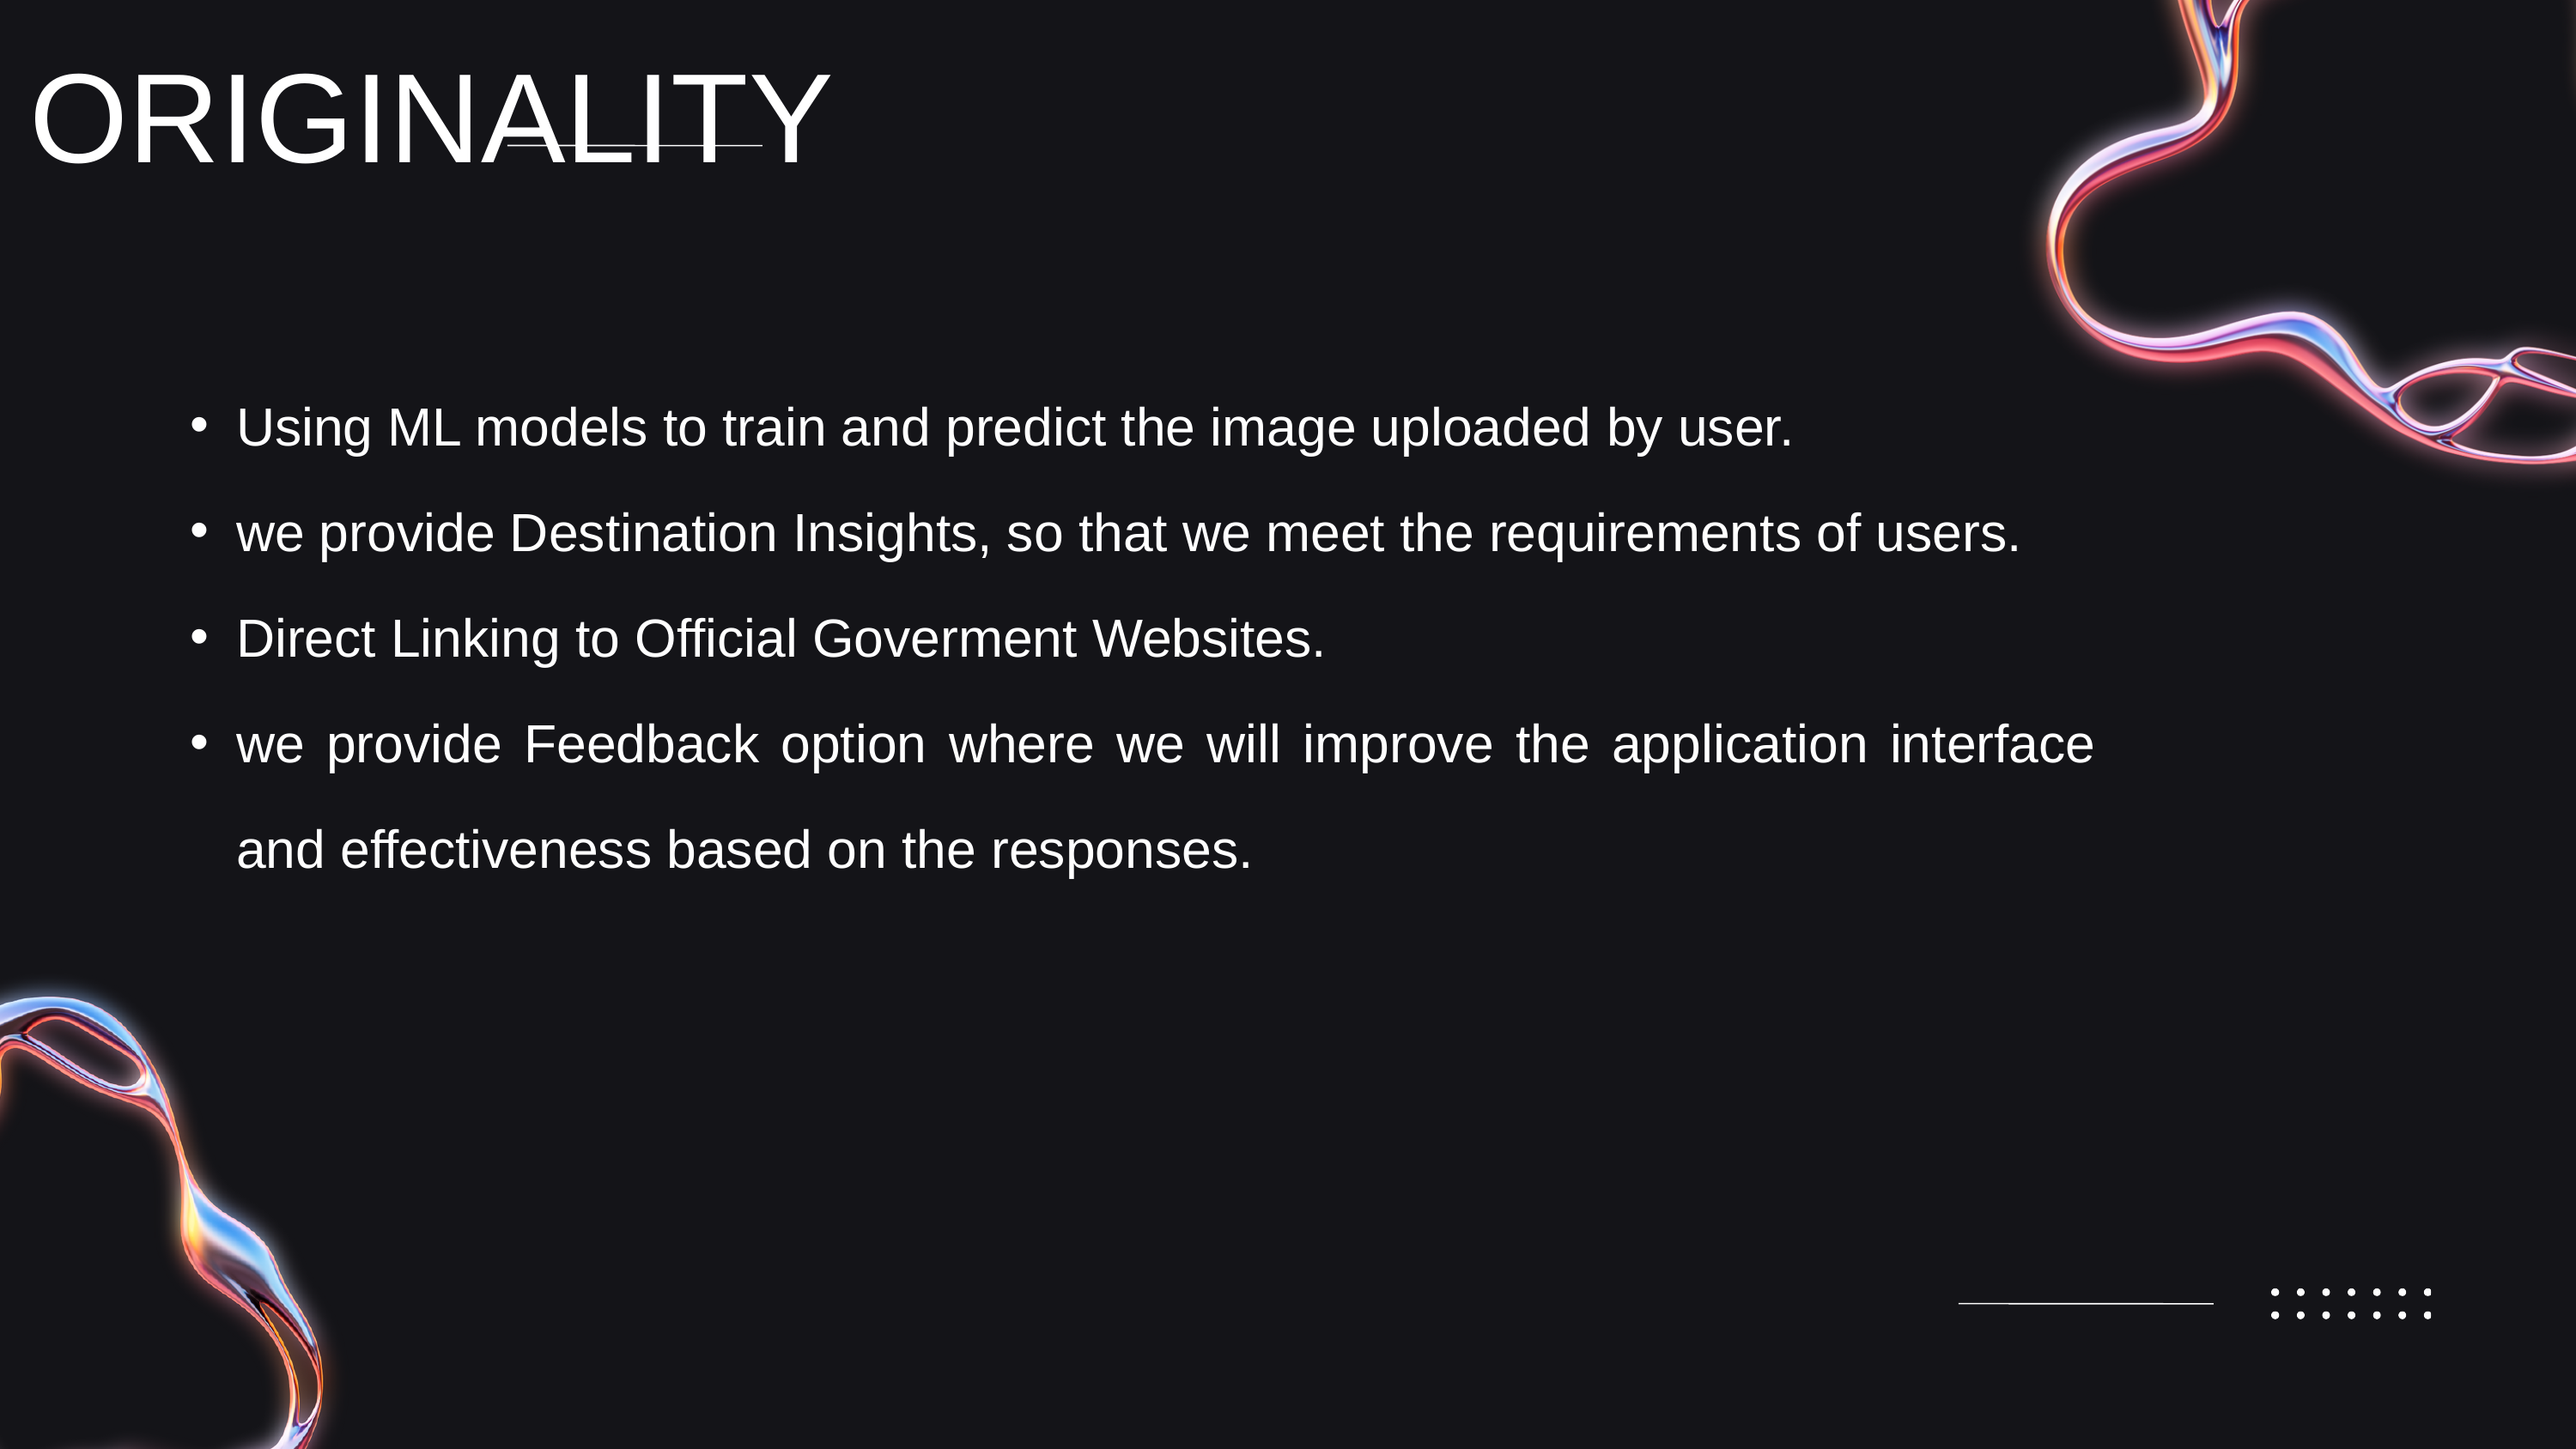

ORIGINALITY

Using ML models to train and predict the image uploaded by user.
we provide Destination Insights, so that we meet the requirements of users.
Direct Linking to Official Goverment Websites.
we provide Feedback option where we will improve the application interface and effectiveness based on the responses.